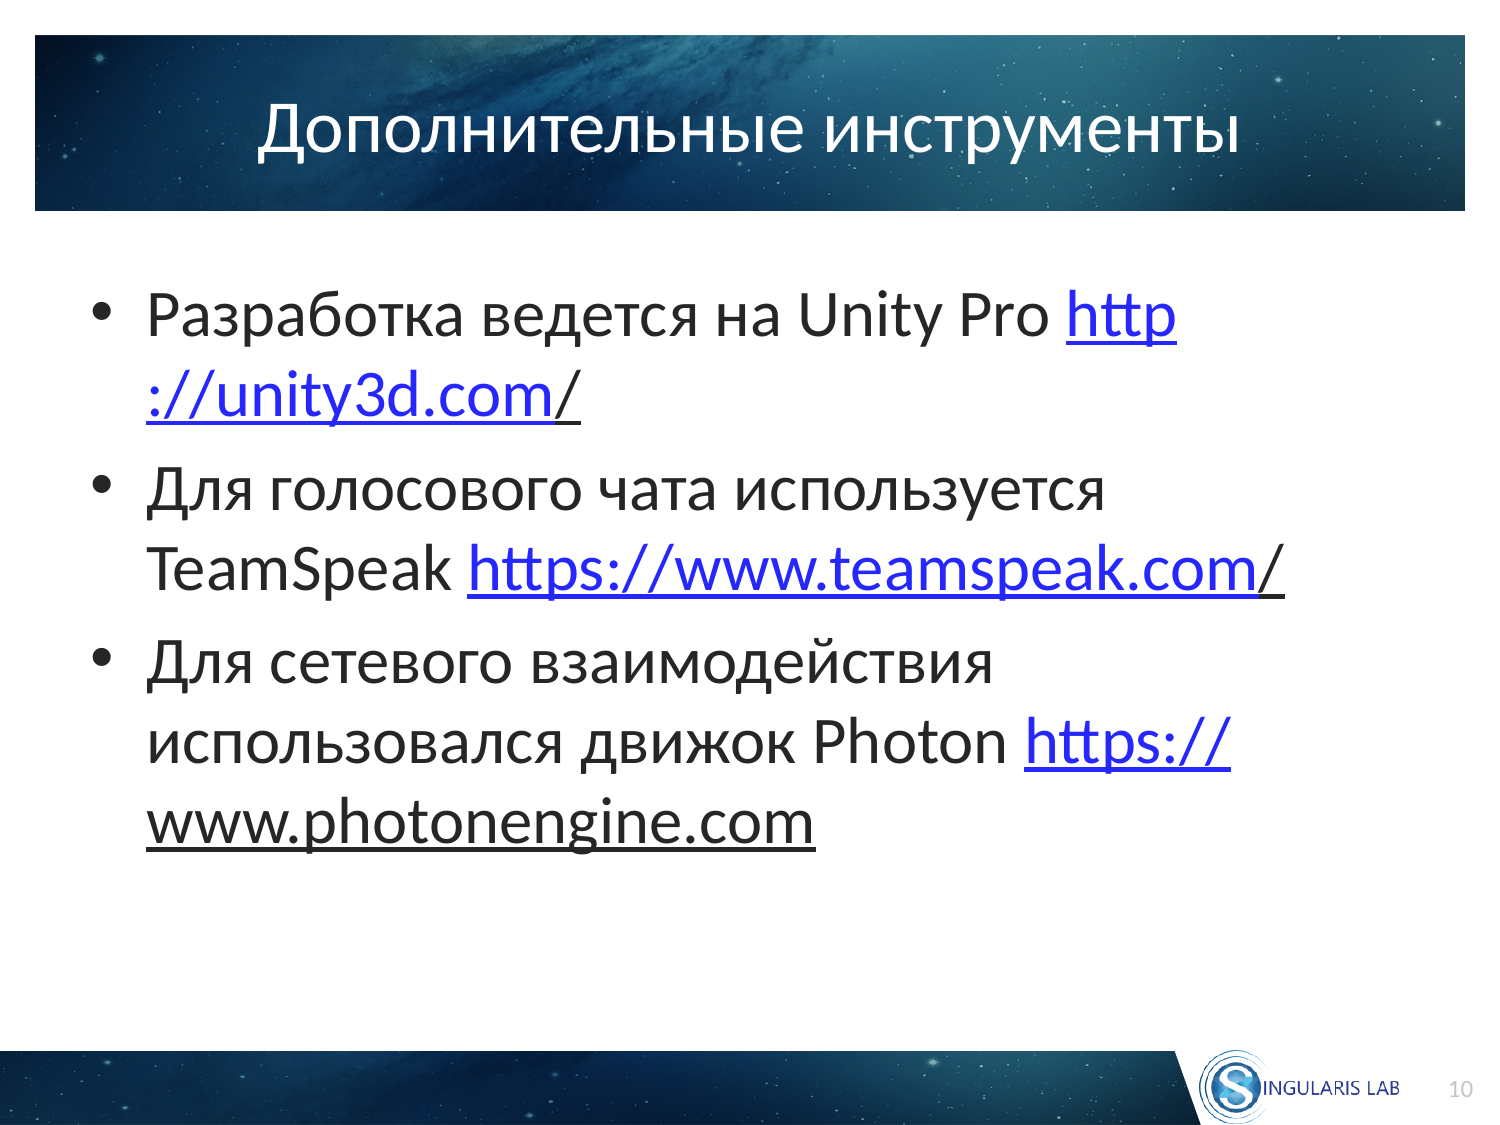

# Дополнительные инструменты
Разработка ведется на Unity Pro http://unity3d.com/
Для голосового чата используется TeamSpeak https://www.teamspeak.com/
Для сетевого взаимодействия использовался движок Photon https://www.photonengine.com
10